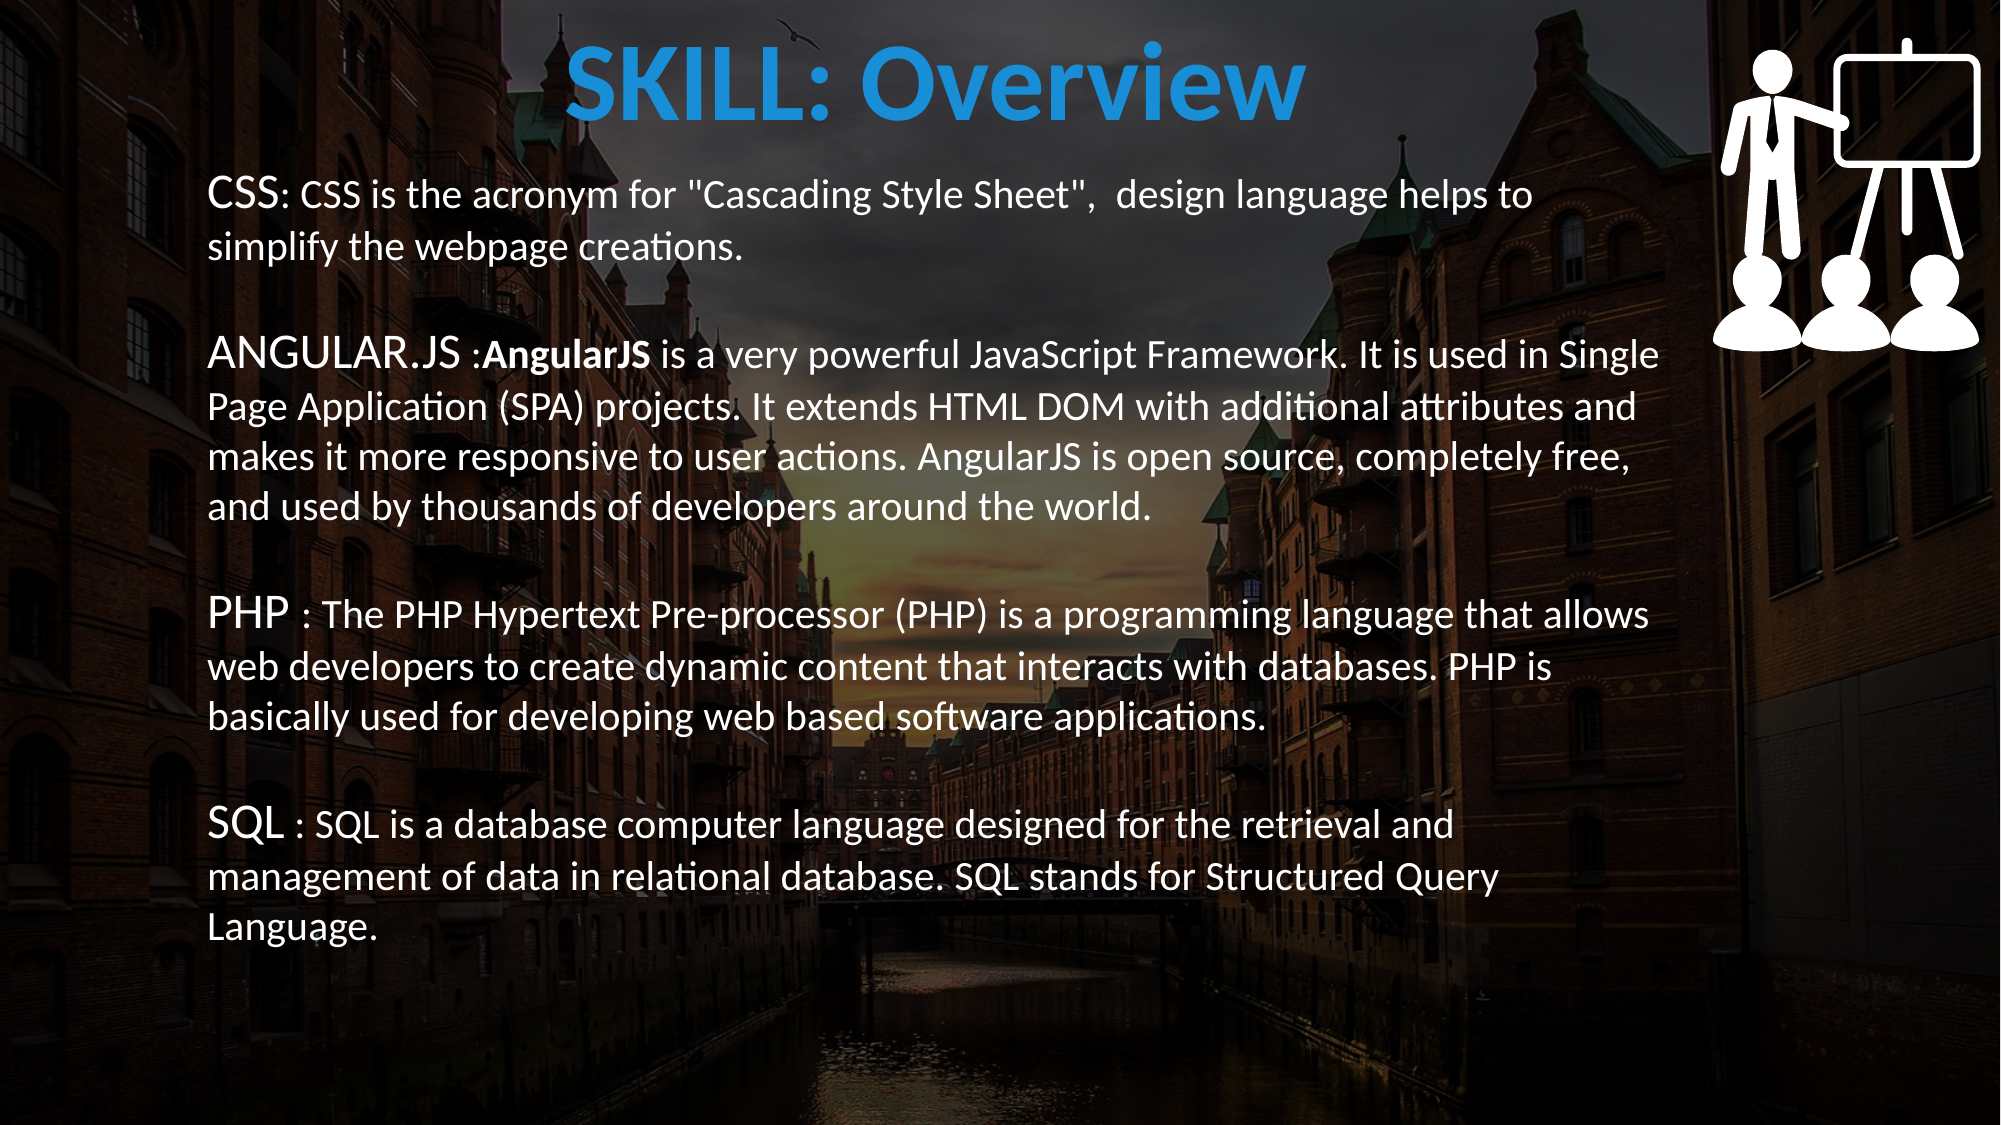

SKILL: Overview

CSS: CSS is the acronym for "Cascading Style Sheet",  design language helps to simplify the webpage creations.

ANGULAR.JS :AngularJS is a very powerful JavaScript Framework. It is used in Single Page Application (SPA) projects. It extends HTML DOM with additional attributes and makes it more responsive to user actions. AngularJS is open source, completely free, and used by thousands of developers around the world.

PHP : The PHP Hypertext Pre-processor (PHP) is a programming language that allows web developers to create dynamic content that interacts with databases. PHP is basically used for developing web based software applications.

SQL : SQL is a database computer language designed for the retrieval and management of data in relational database. SQL stands for Structured Query Language.